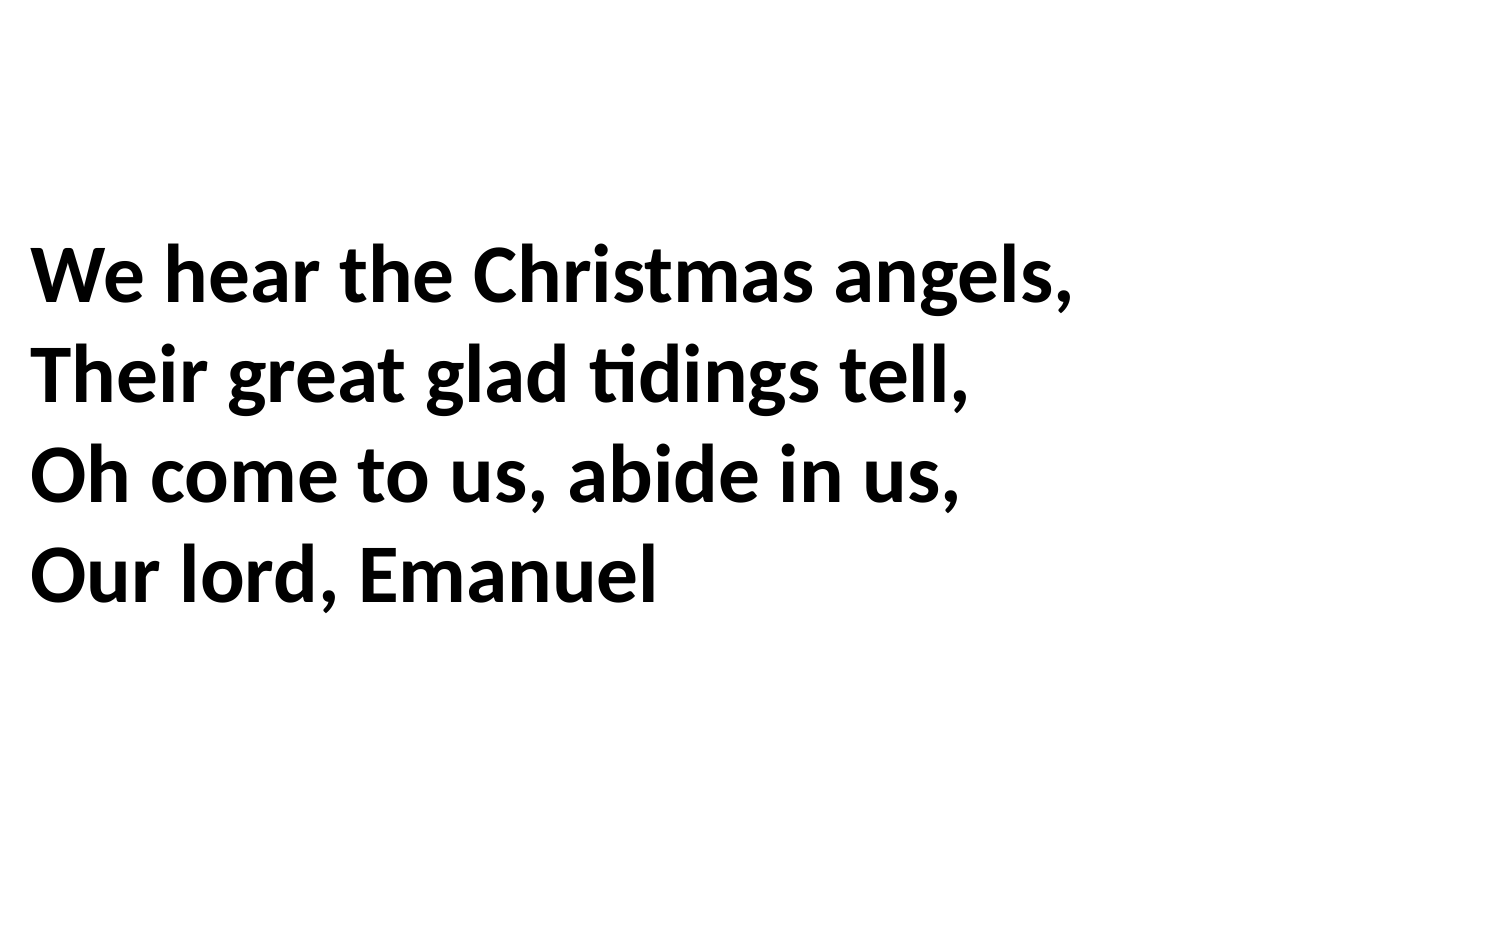

We hear the Christmas angels,
Their great glad tidings tell,
Oh come to us, abide in us,
Our lord, Emanuel